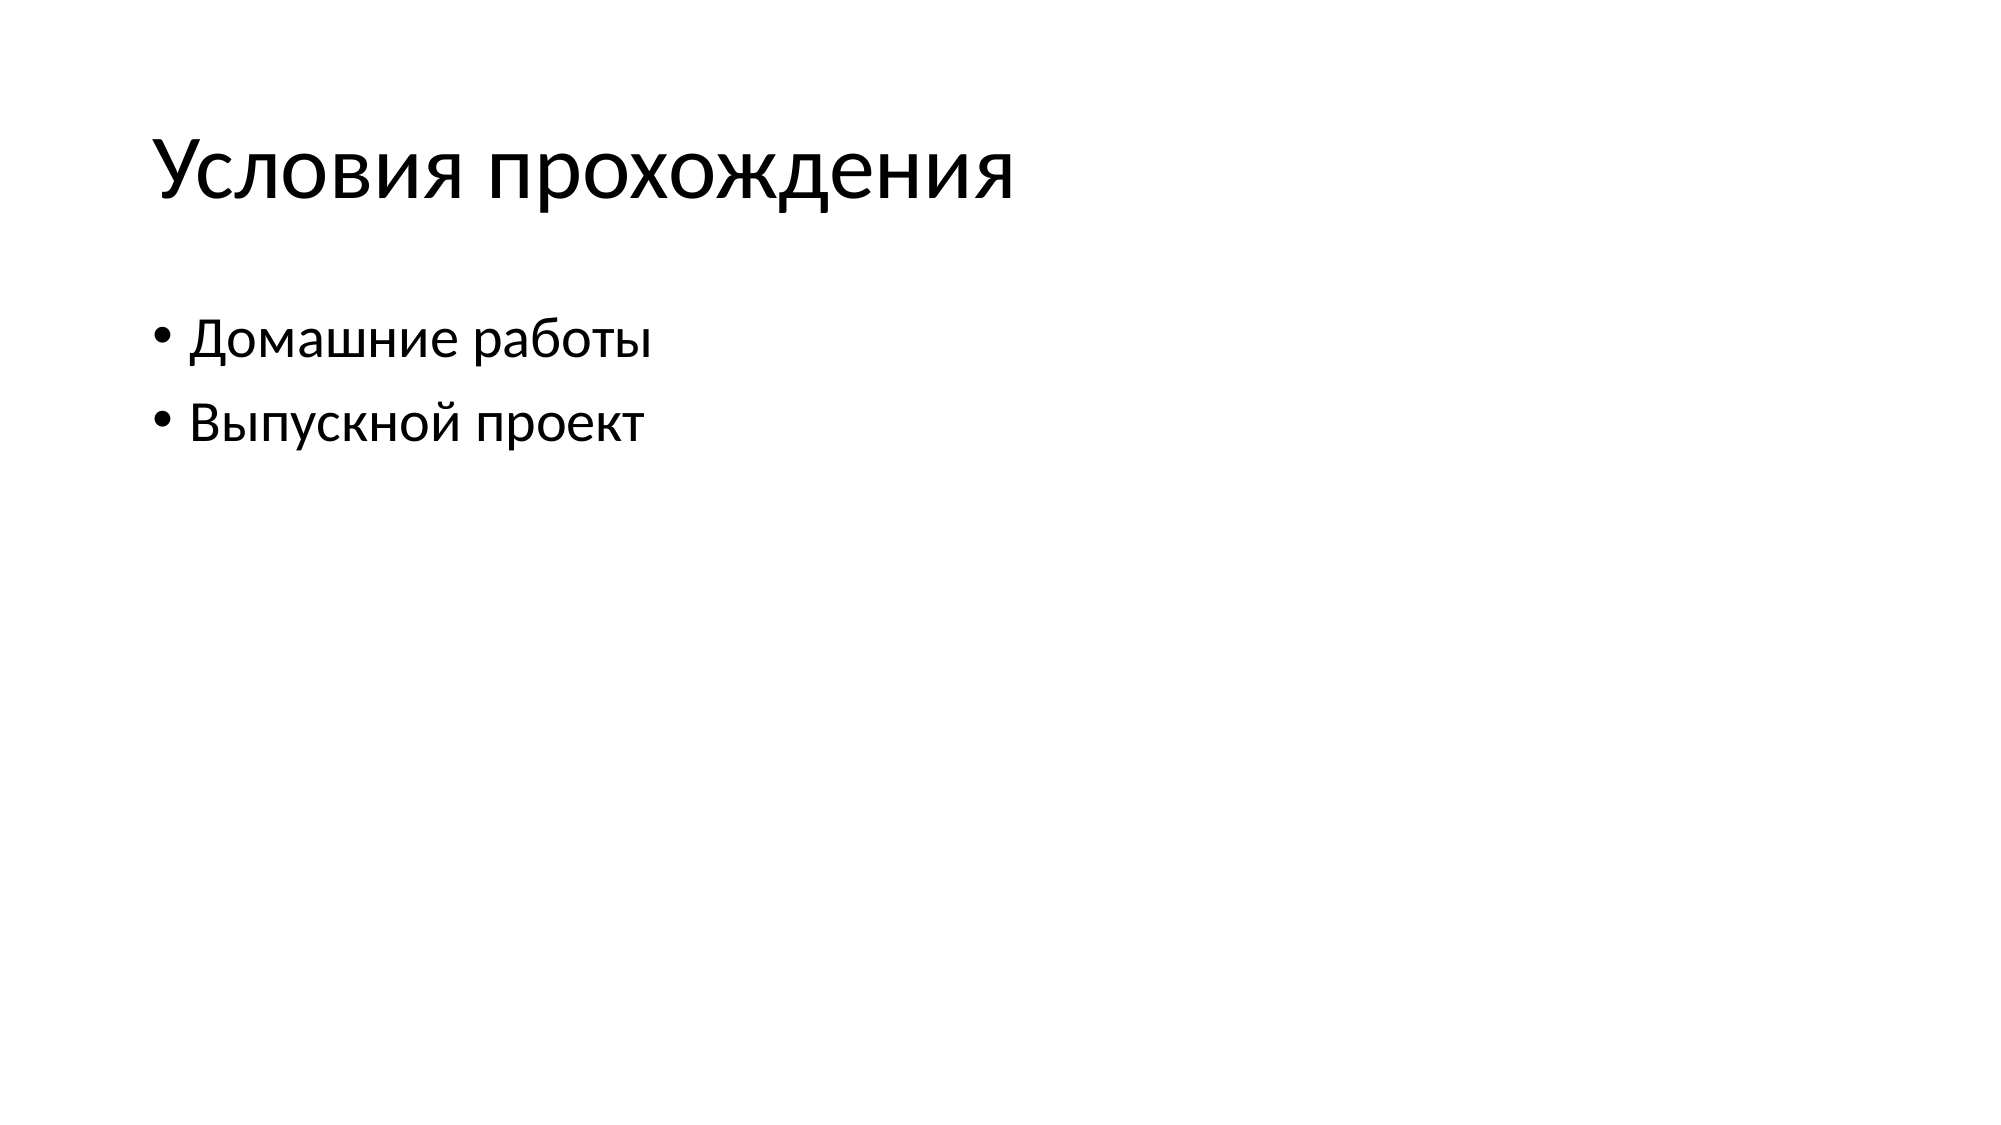

# Условия прохождения
Домашние работы
Выпускной проект